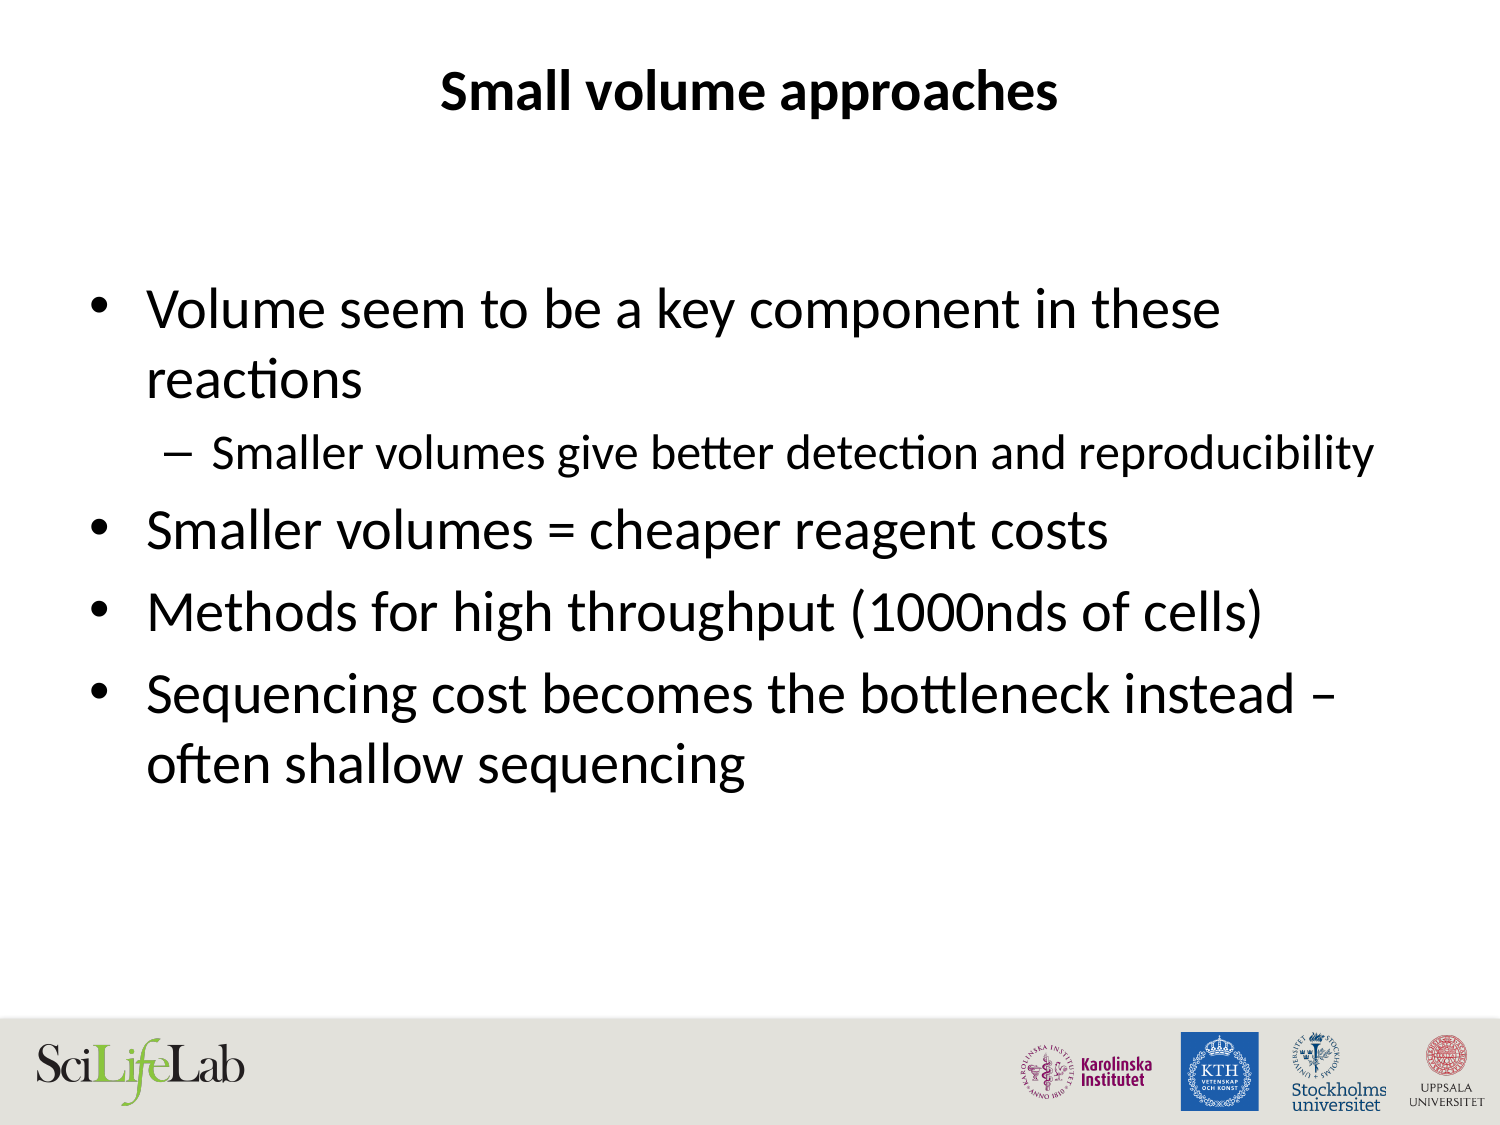

# Small volume approaches
Volume seem to be a key component in these reactions
Smaller volumes give better detection and reproducibility
Smaller volumes = cheaper reagent costs
Methods for high throughput (1000nds of cells)
Sequencing cost becomes the bottleneck instead – often shallow sequencing